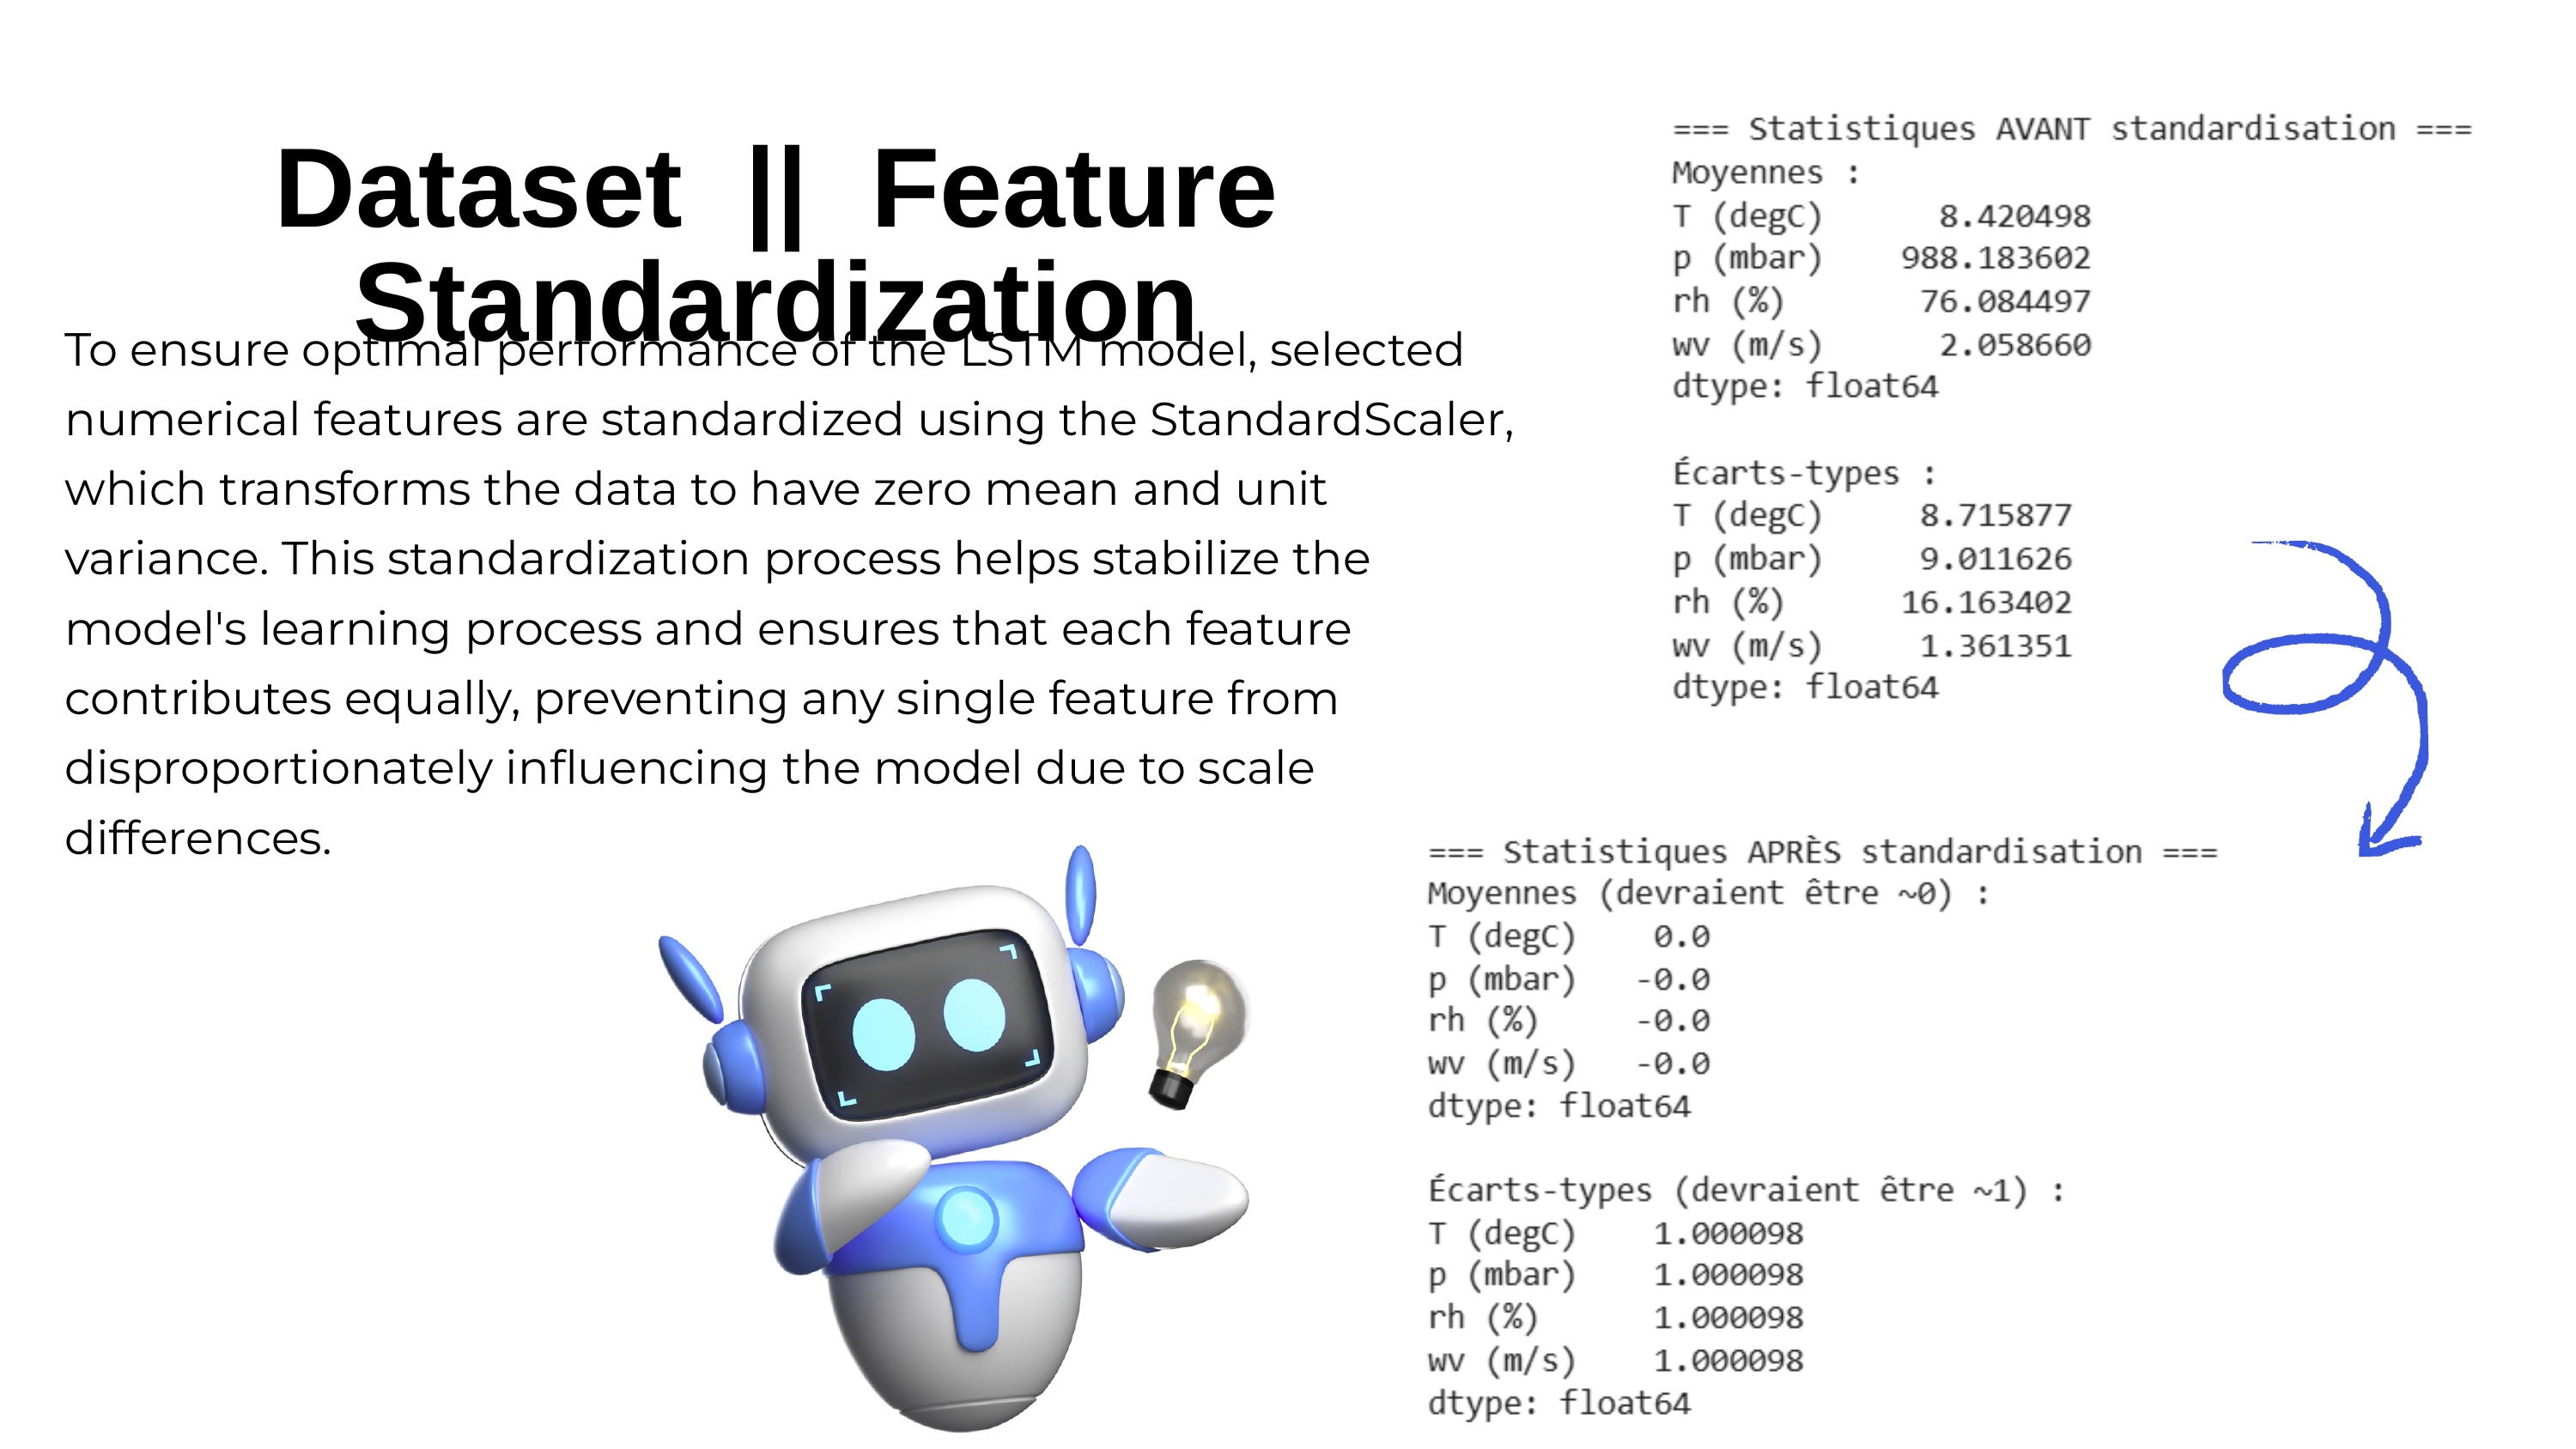

Dataset  ||  Feature Standardization
To ensure optimal performance of the LSTM model, selected numerical features are standardized using the StandardScaler, which transforms the data to have zero mean and unit variance. This standardization process helps stabilize the model's learning process and ensures that each feature contributes equally, preventing any single feature from disproportionately influencing the model due to scale differences.